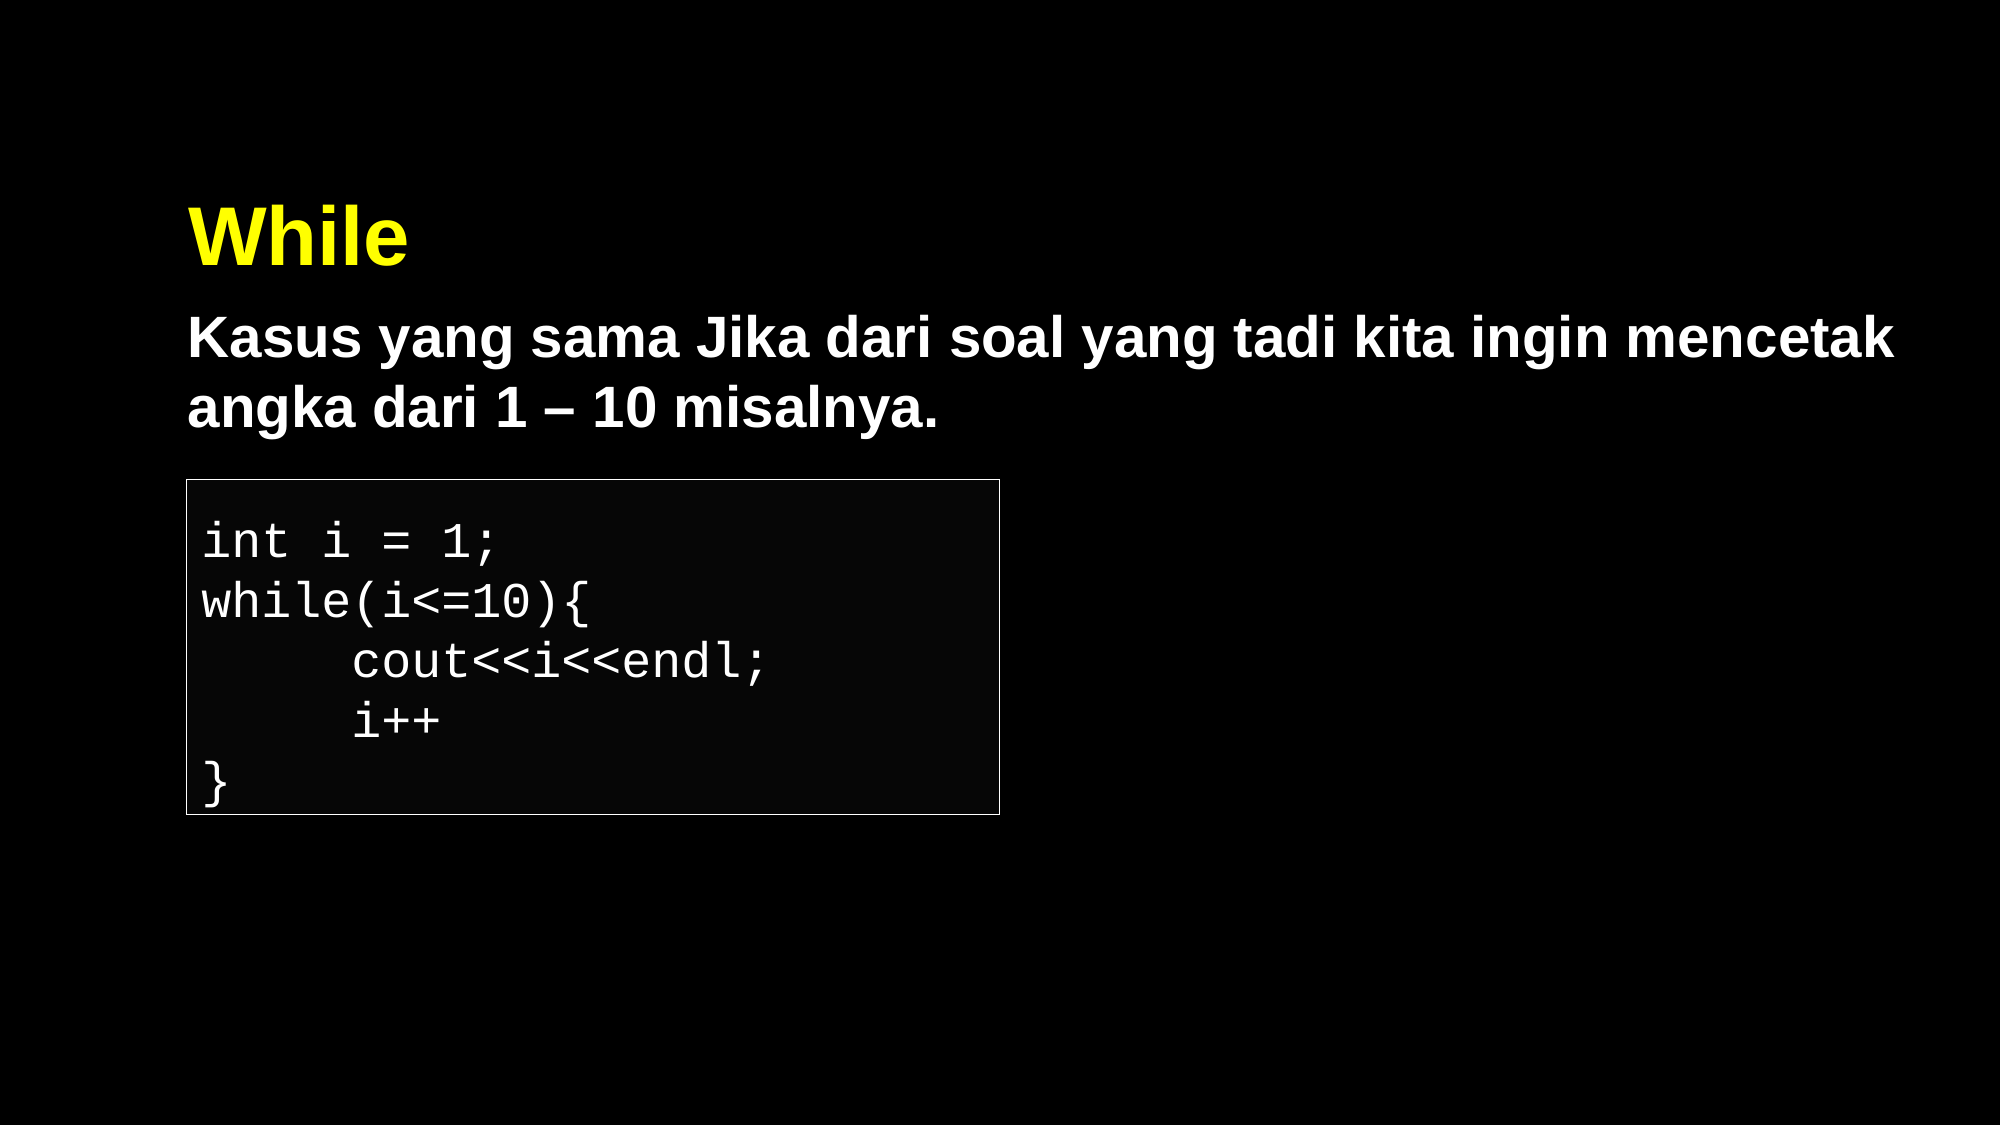

# While
Kasus yang sama Jika dari soal yang tadi kita ingin mencetak angka dari 1 – 10 misalnya.
int i = 1;
while(i<=10){
	cout<<i<<endl;
	i++
}